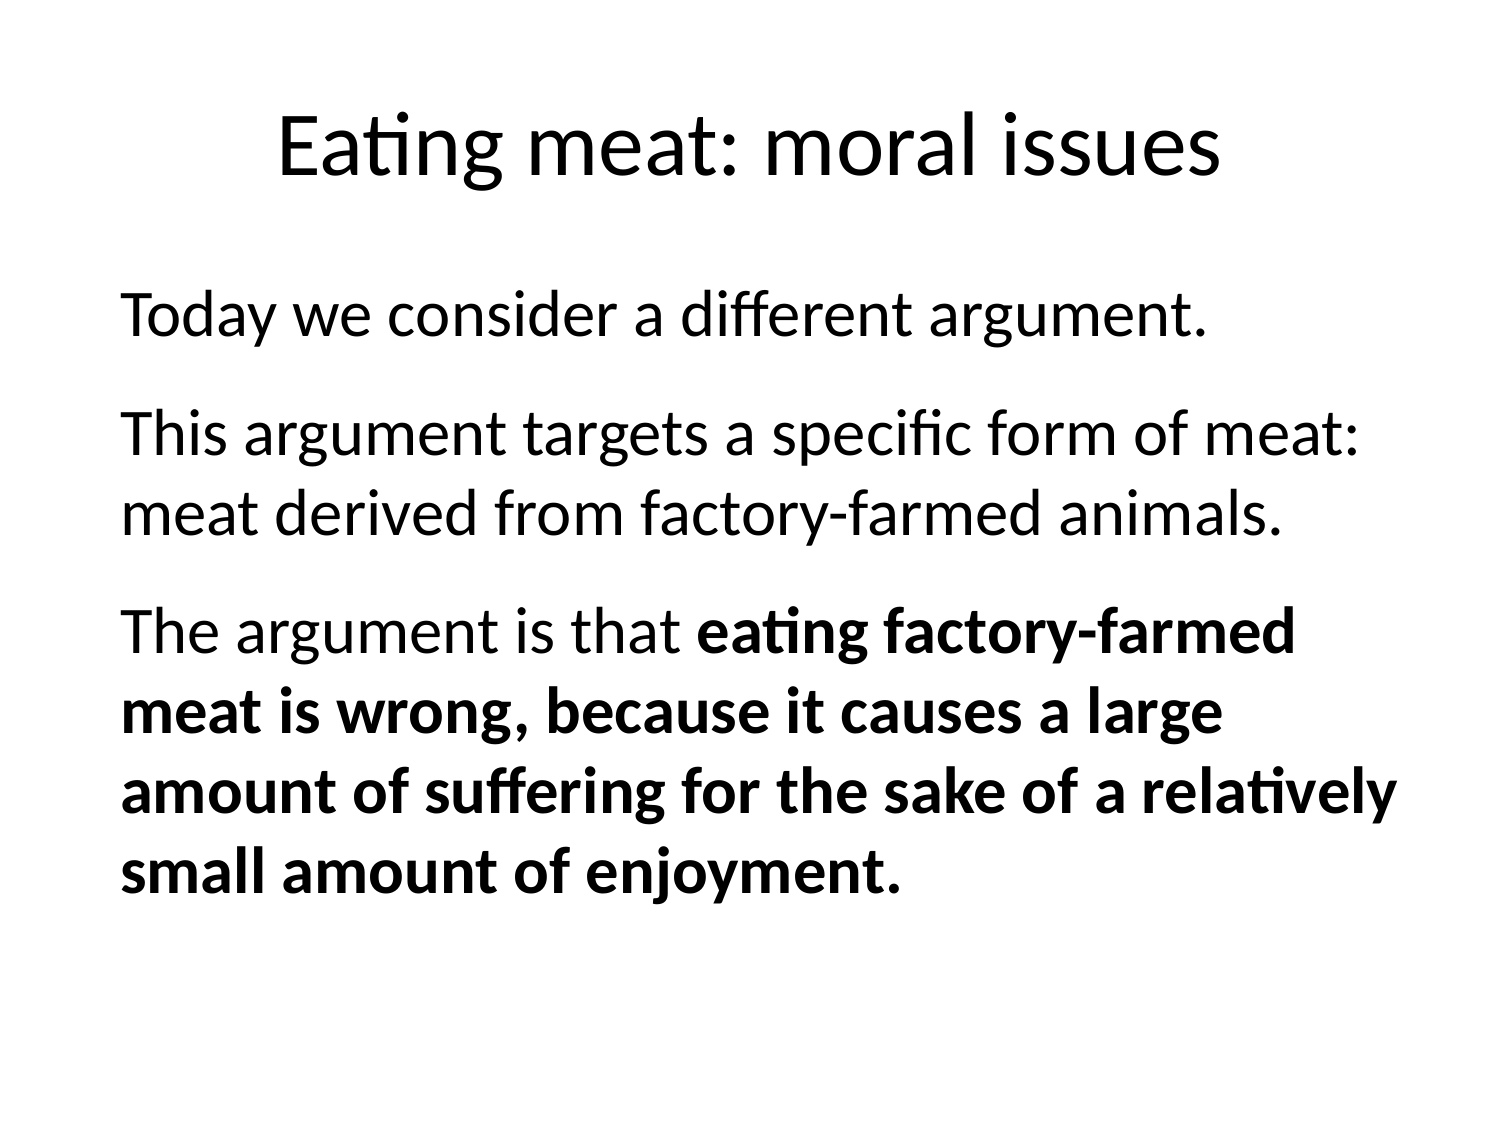

# Eating meat: moral issues
Today we consider a different argument.
This argument targets a specific form of meat: meat derived from factory-farmed animals.
The argument is that eating factory-farmed meat is wrong, because it causes a large amount of suffering for the sake of a relatively small amount of enjoyment.